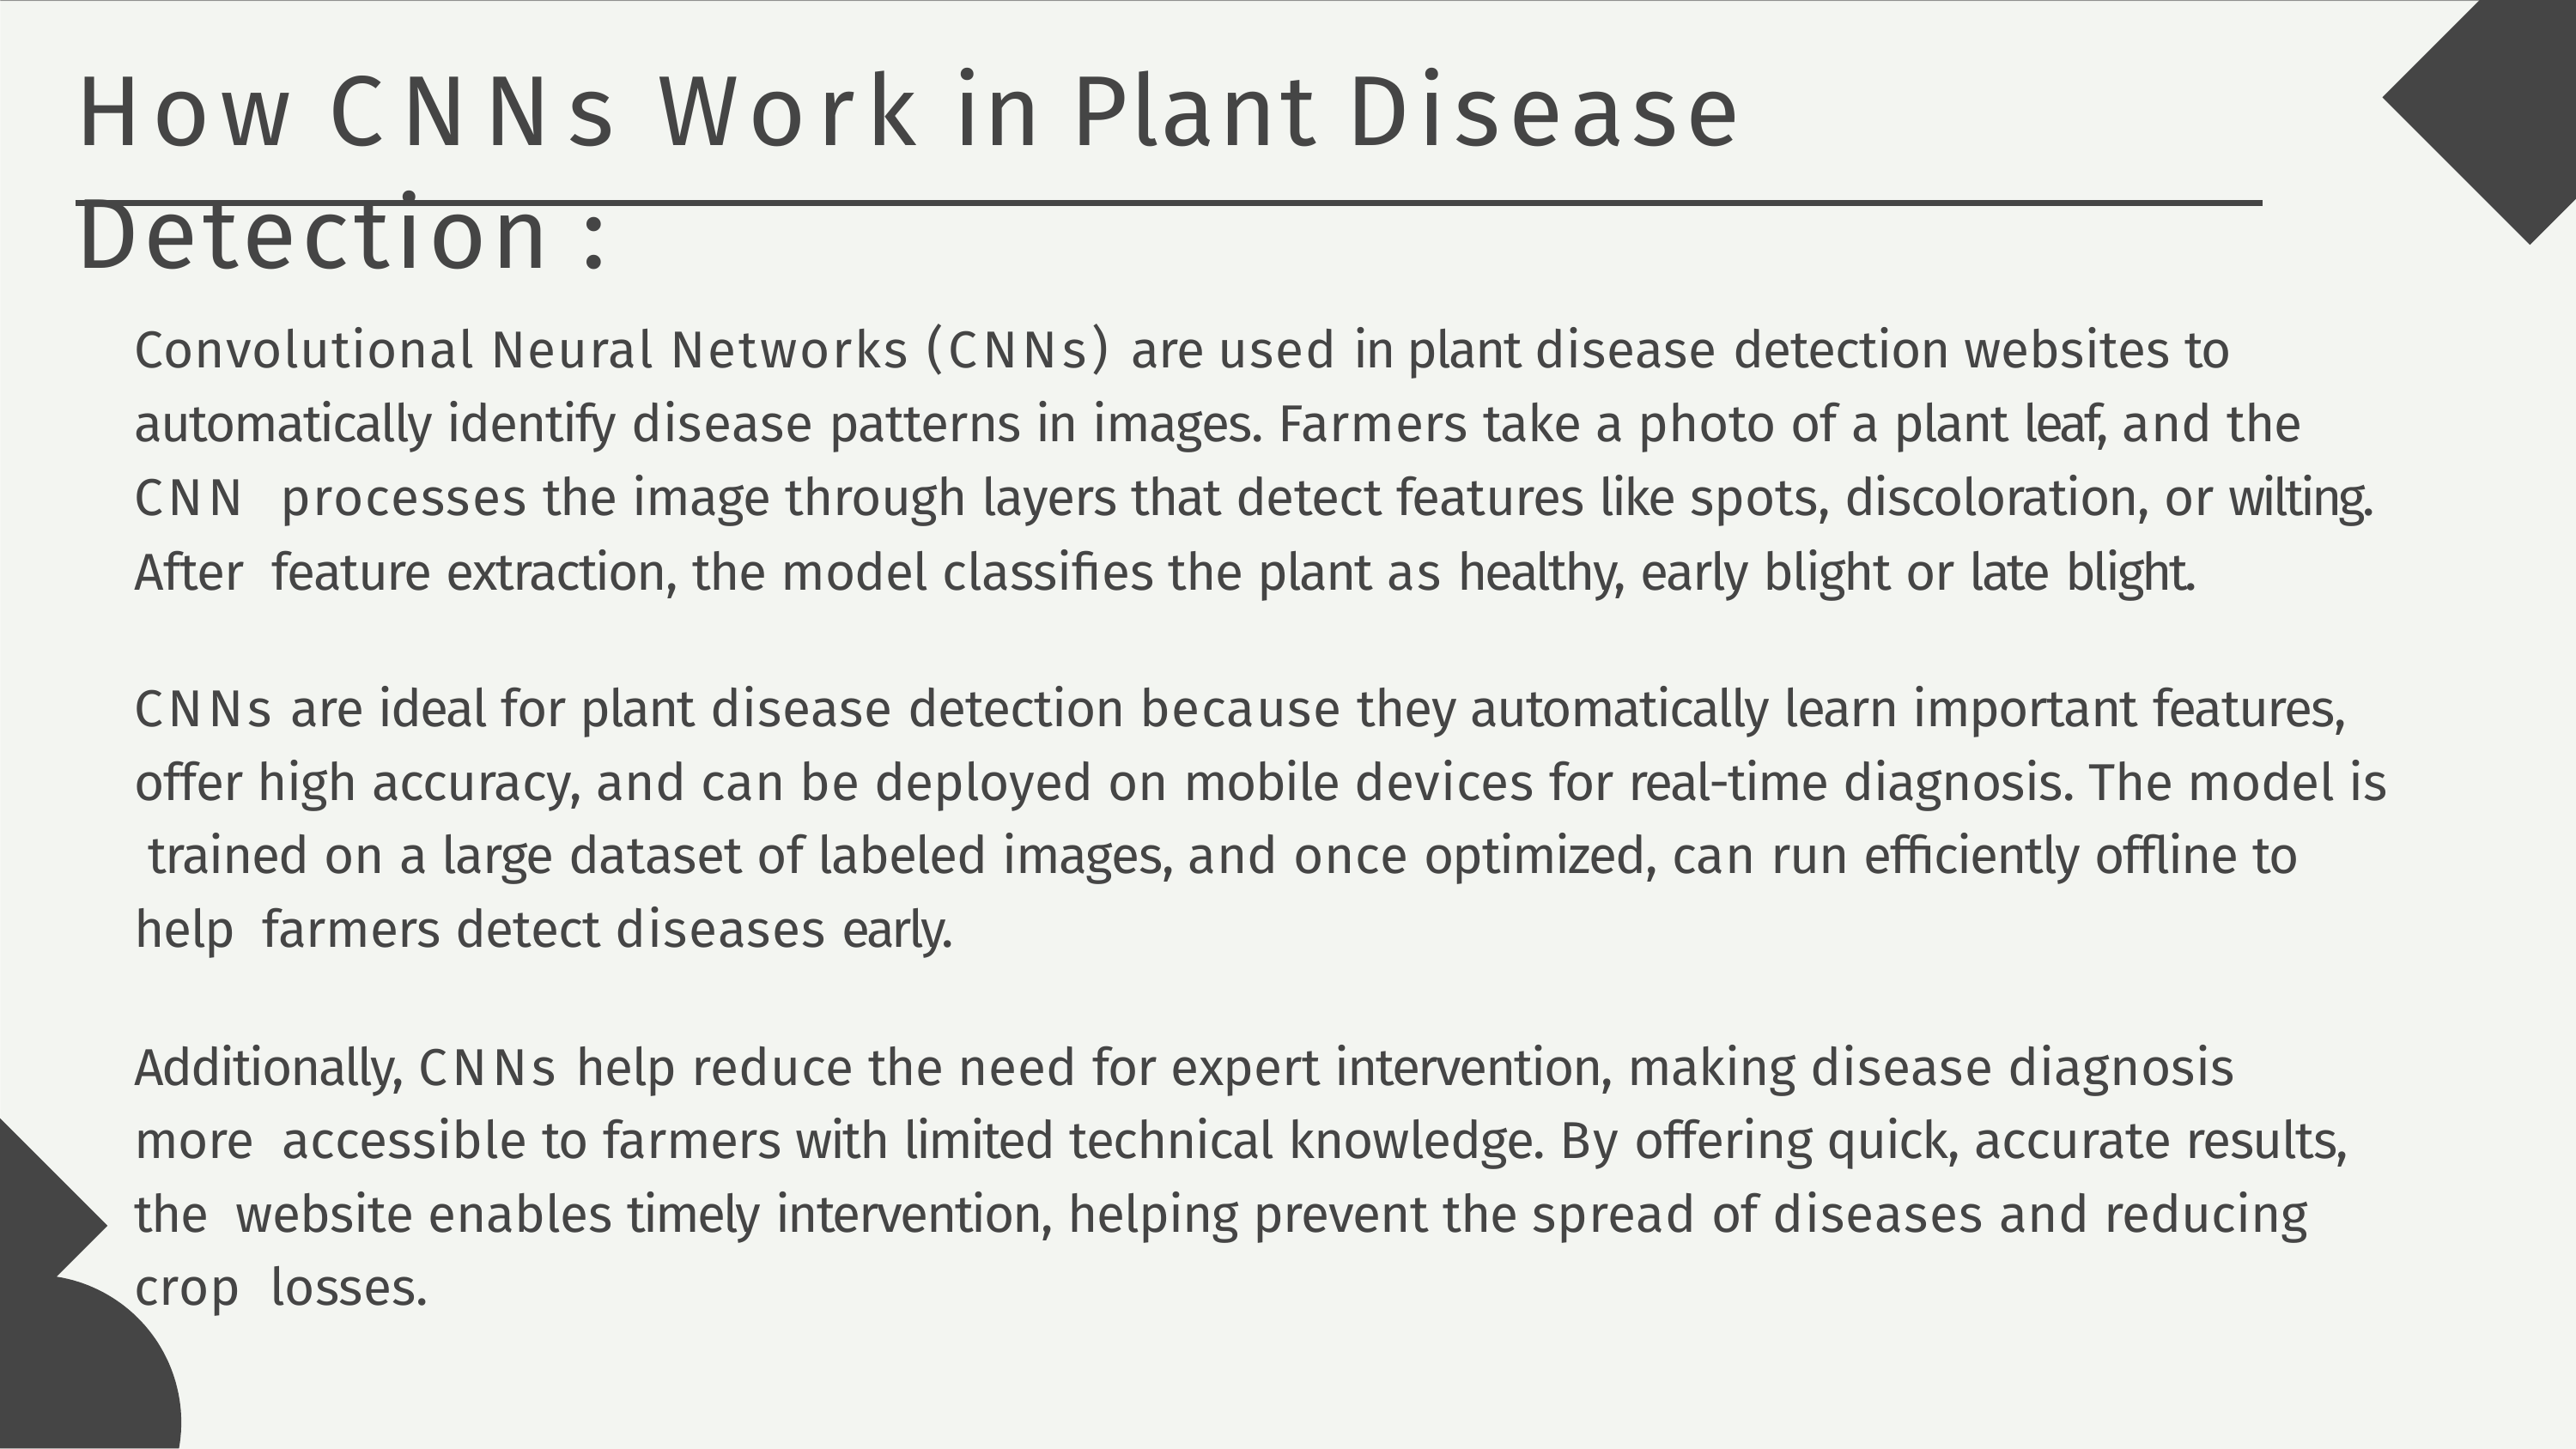

# How CNNs Work in Plant Disease Detection :

Convolutional Neural Networks (CNNs) are used in plant disease detection websites to  automatically identify disease patterns in images. Farmers take a photo of a plant leaf, and the CNN  processes the image through layers that detect features like spots, discoloration, or wilting. After  feature extraction, the model classifies the plant as healthy, early blight or late blight.

CNNs are ideal for plant disease detection because they automatically learn important features,  offer high accuracy, and can be deployed on mobile devices for real-time diagnosis. The model is  trained on a large dataset of labeled images, and once optimized, can run efficiently offline to help  farmers detect diseases early.

Additionally, CNNs help reduce the need for expert intervention, making disease diagnosis more  accessible to farmers with limited technical knowledge. By offering quick, accurate results, the  website enables timely intervention, helping prevent the spread of diseases and reducing crop  losses.